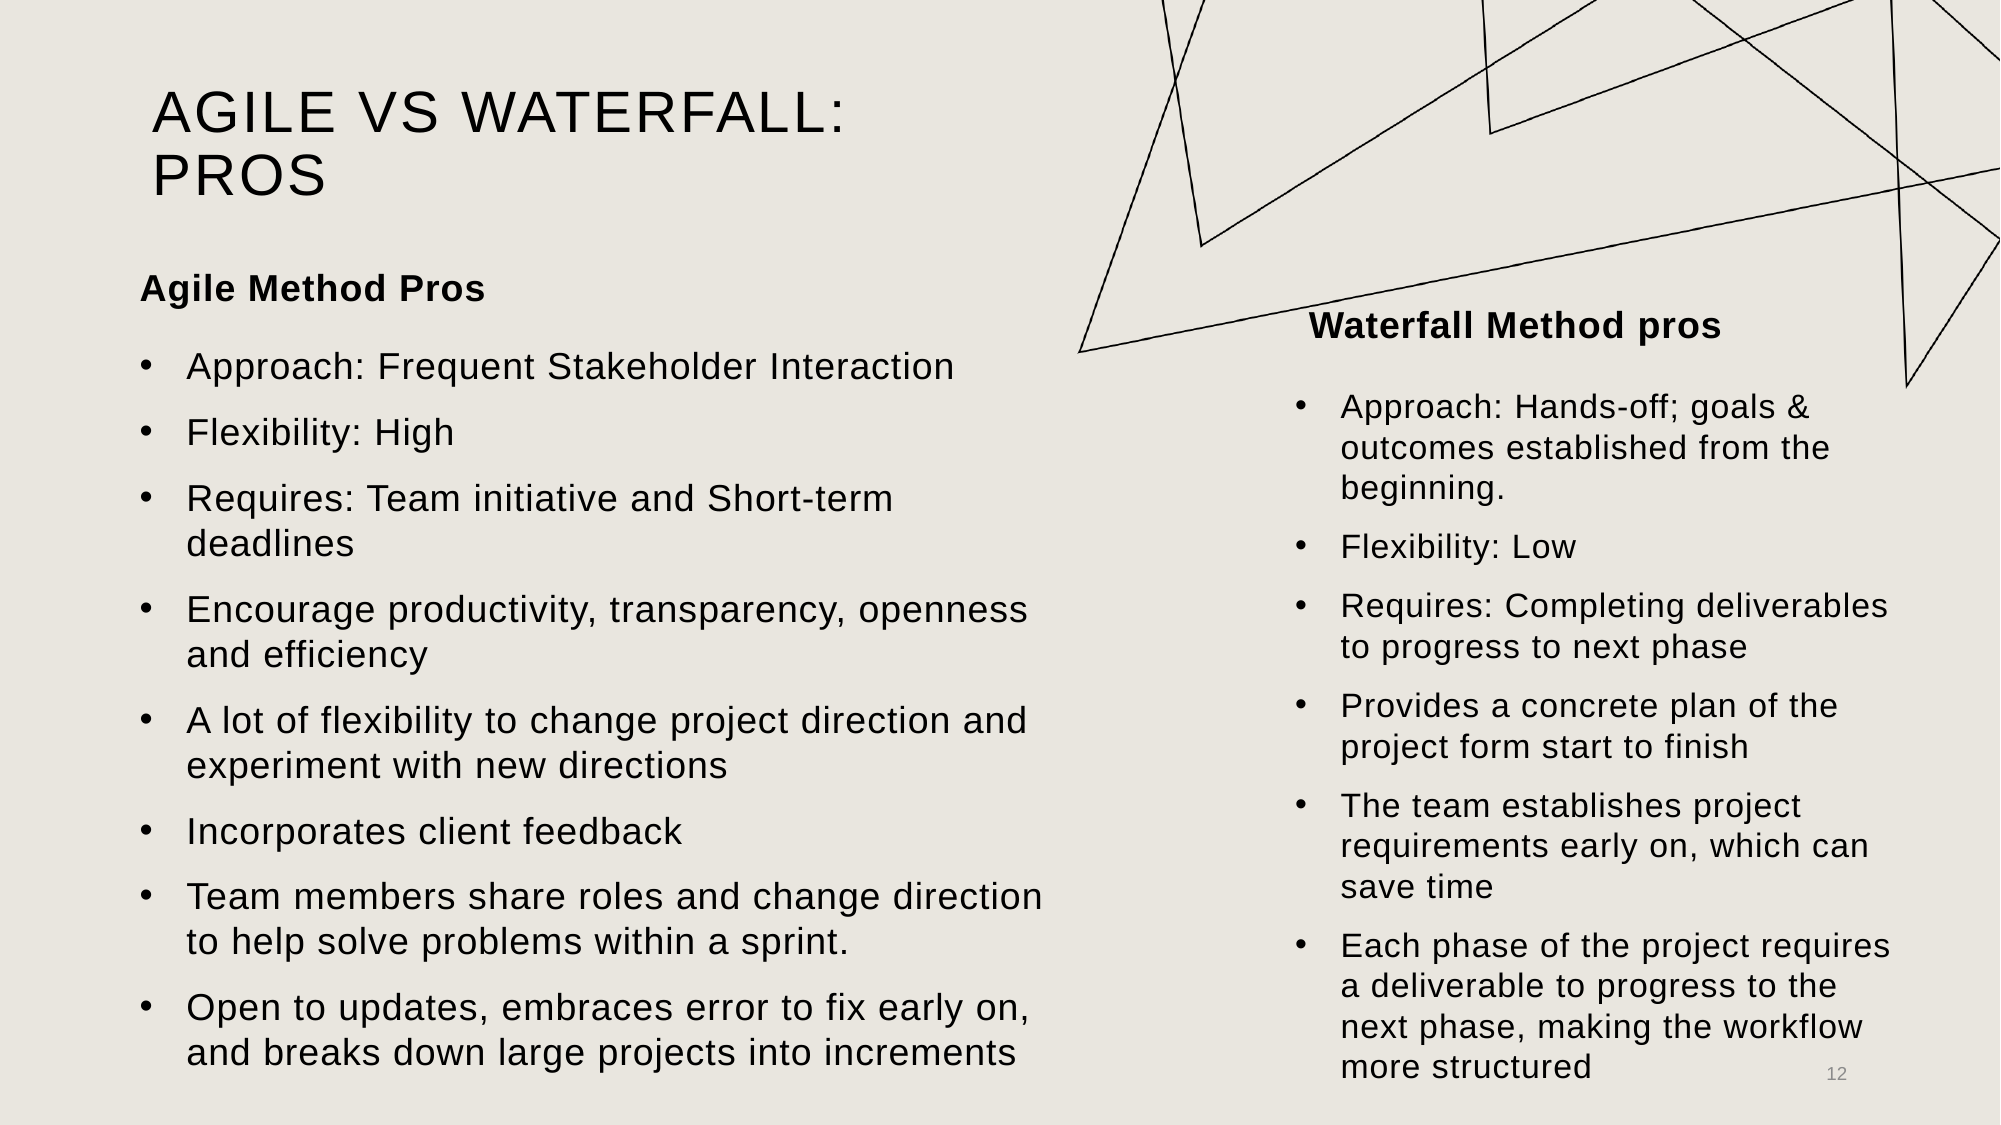

# Agile vs Waterfall: Pros
Agile Method Pros
Waterfall Method pros
Approach: Frequent Stakeholder Interaction
Flexibility: High
Requires: Team initiative and Short-term deadlines
Encourage productivity, transparency, openness and efficiency
A lot of flexibility to change project direction and experiment with new directions
Incorporates client feedback
Team members share roles and change direction to help solve problems within a sprint.
Open to updates, embraces error to fix early on, and breaks down large projects into increments

Approach: Hands-off; goals & outcomes established from the beginning.
Flexibility: Low
Requires: Completing deliverables to progress to next phase
Provides a concrete plan of the project form start to finish
The team establishes project requirements early on, which can save time
Each phase of the project requires a deliverable to progress to the next phase, making the workflow more structured

12